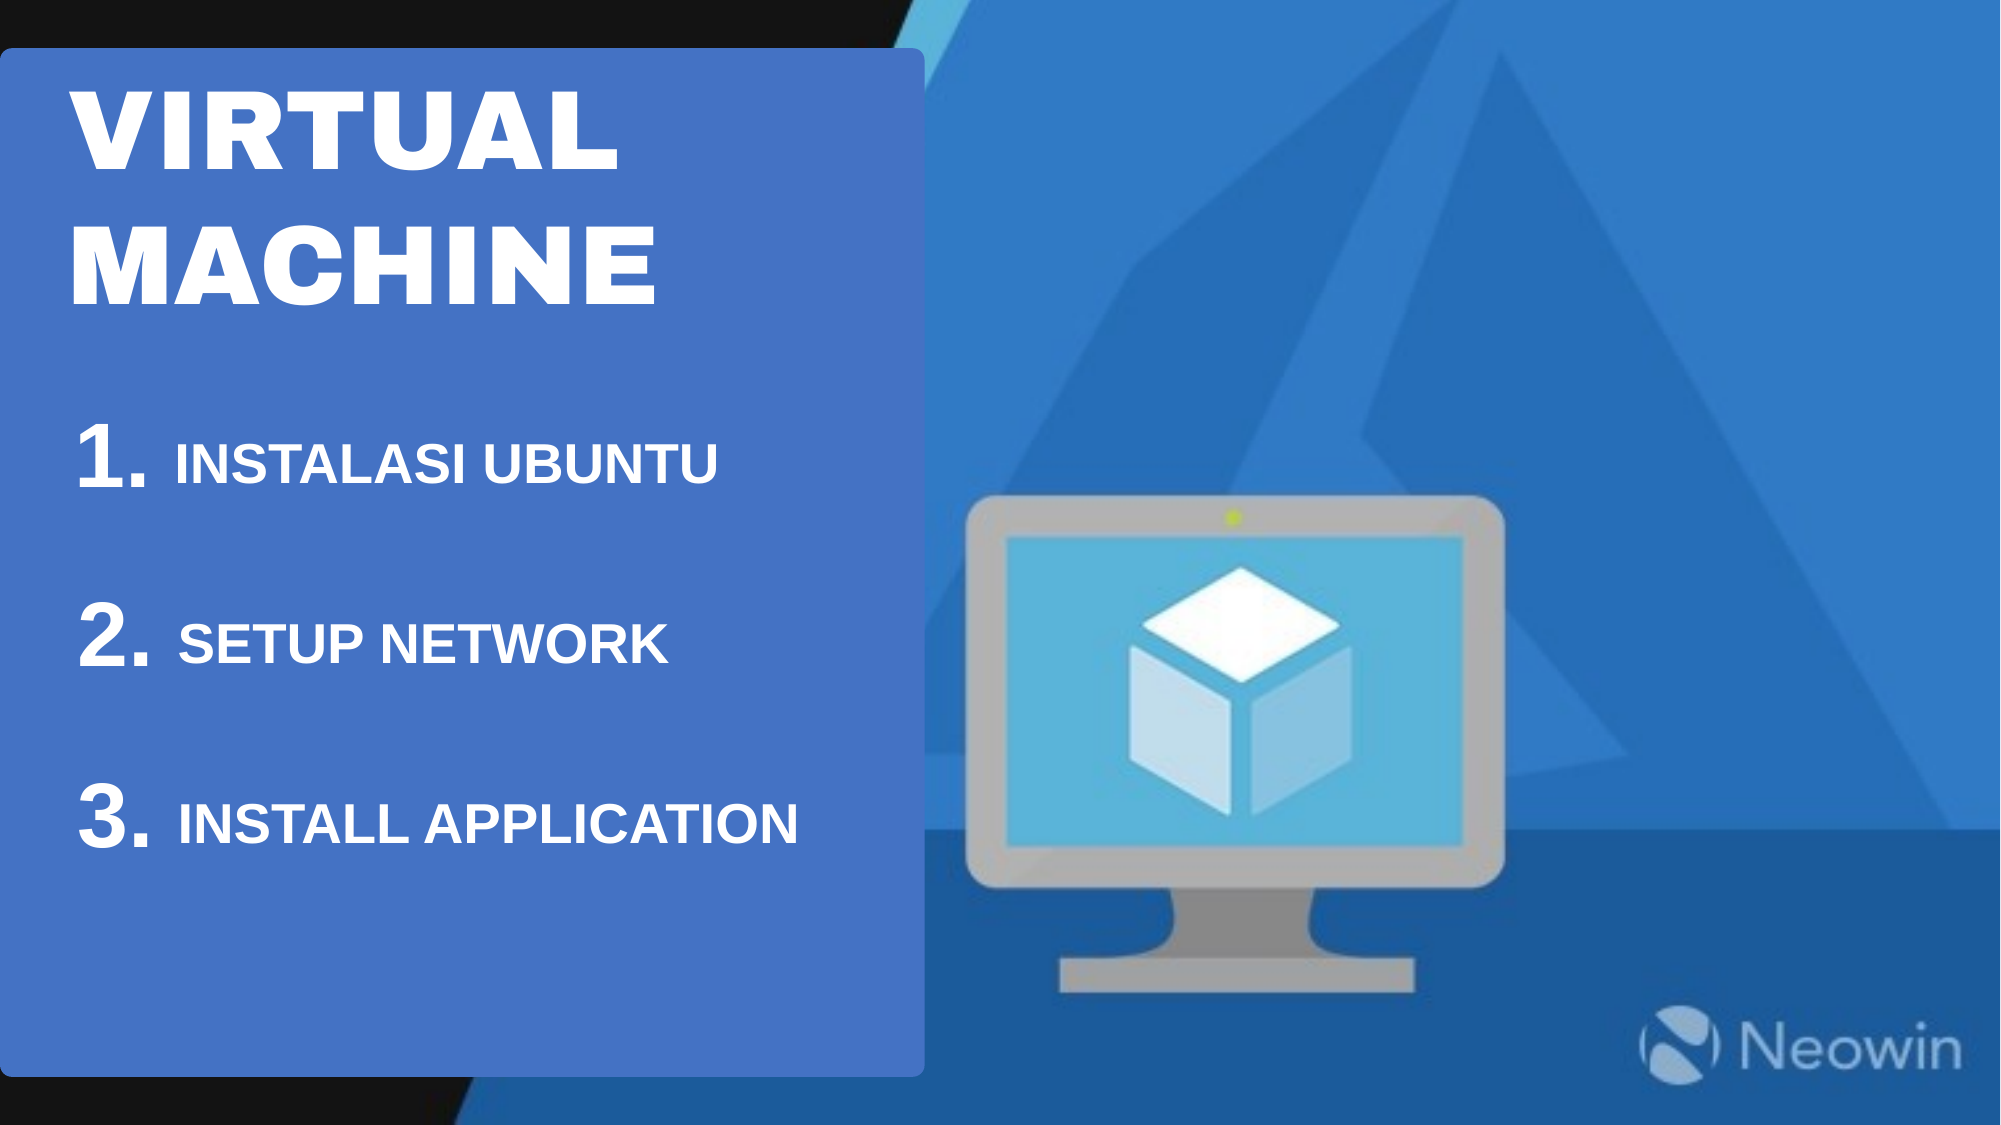

VIRTUAL
MACHINE

1.
INSTALASI UBUNTU
2.
SETUP NETWORK
3.
INSTALL APPLICATION